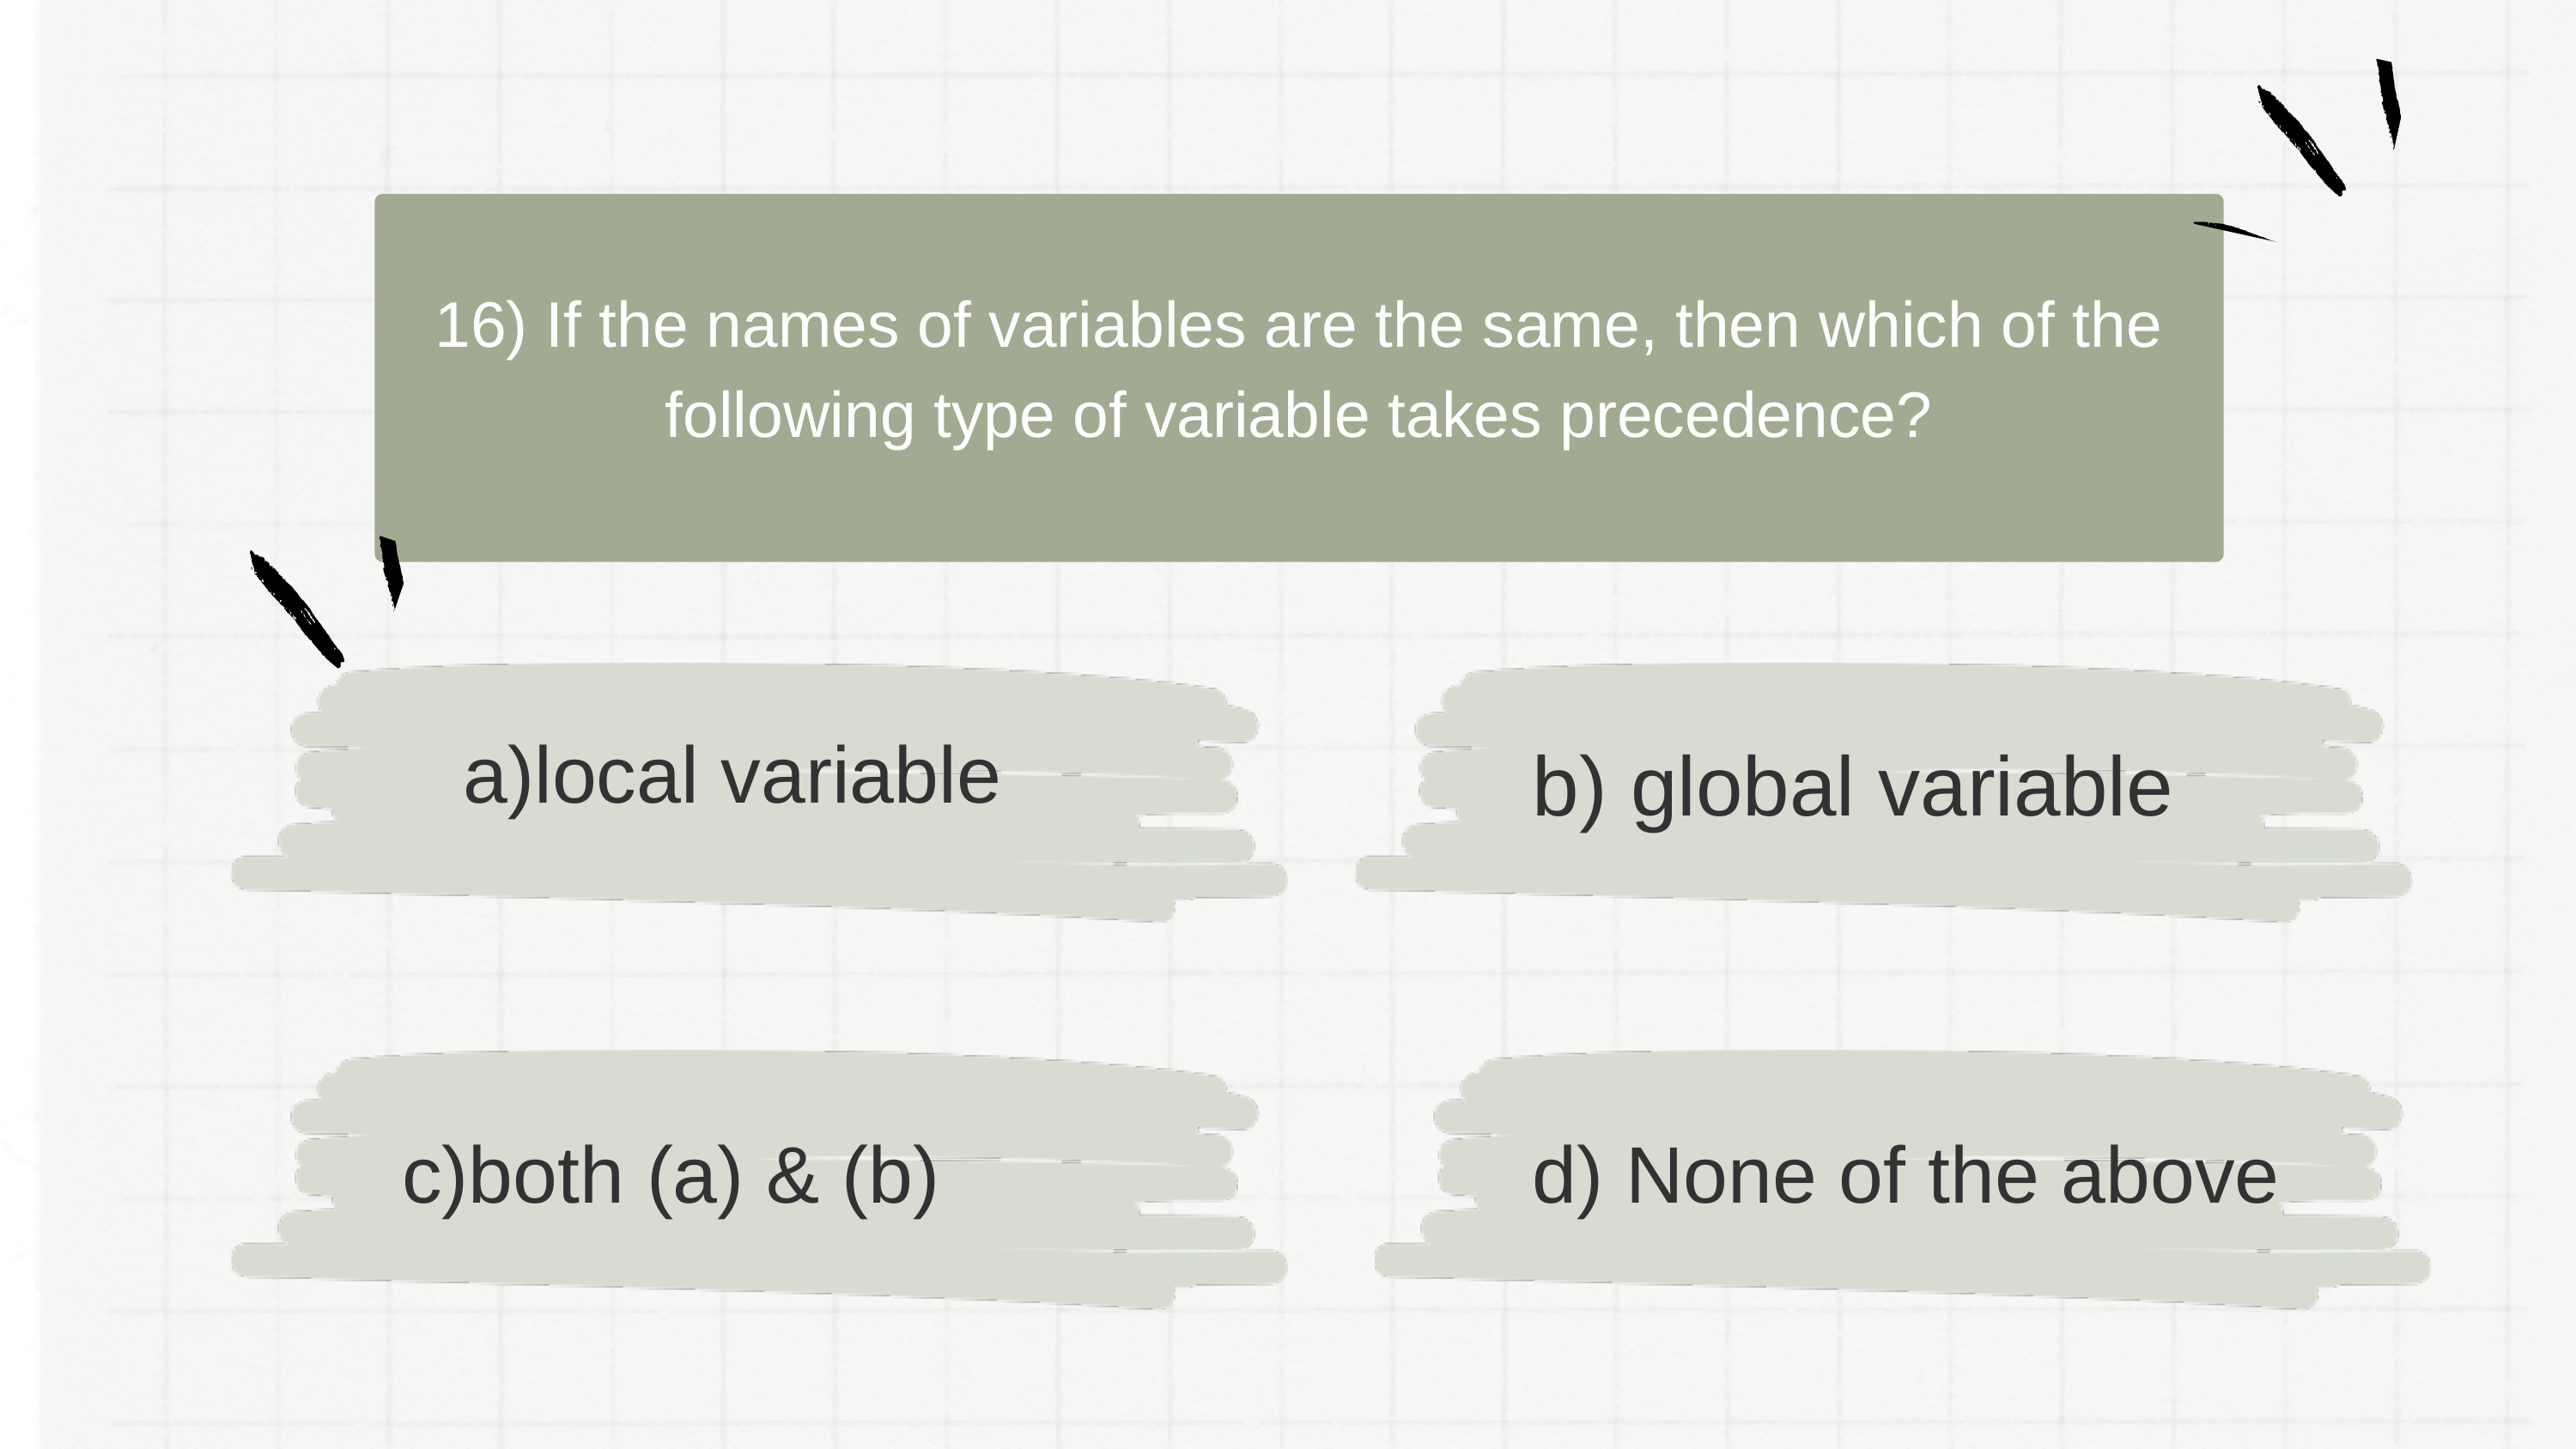

16) If the names of variables are the same, then which of the following type of variable takes precedence?

a)local variable
b) global variable

c)both (a) & (b)

d) None of the above